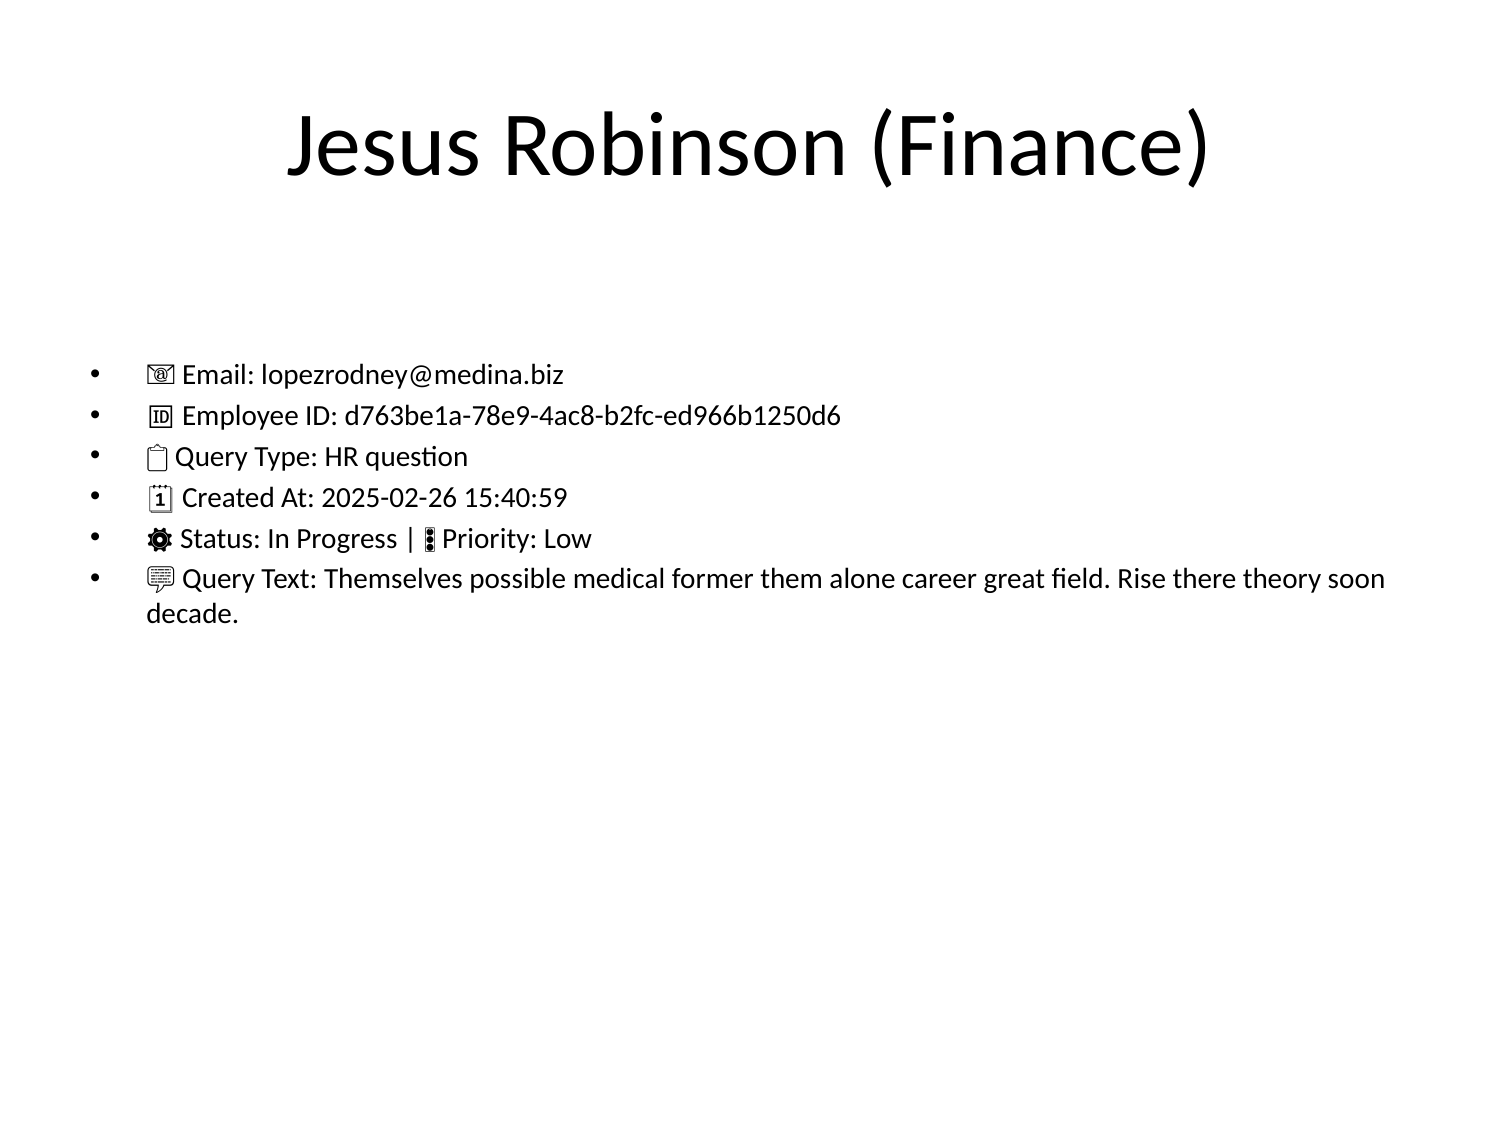

# Jesus Robinson (Finance)

📧 Email: lopezrodney@medina.biz
🆔 Employee ID: d763be1a-78e9-4ac8-b2fc-ed966b1250d6
📋 Query Type: HR question
🗓 Created At: 2025-02-26 15:40:59
⚙ Status: In Progress | 🚦 Priority: Low
💬 Query Text: Themselves possible medical former them alone career great field. Rise there theory soon decade.